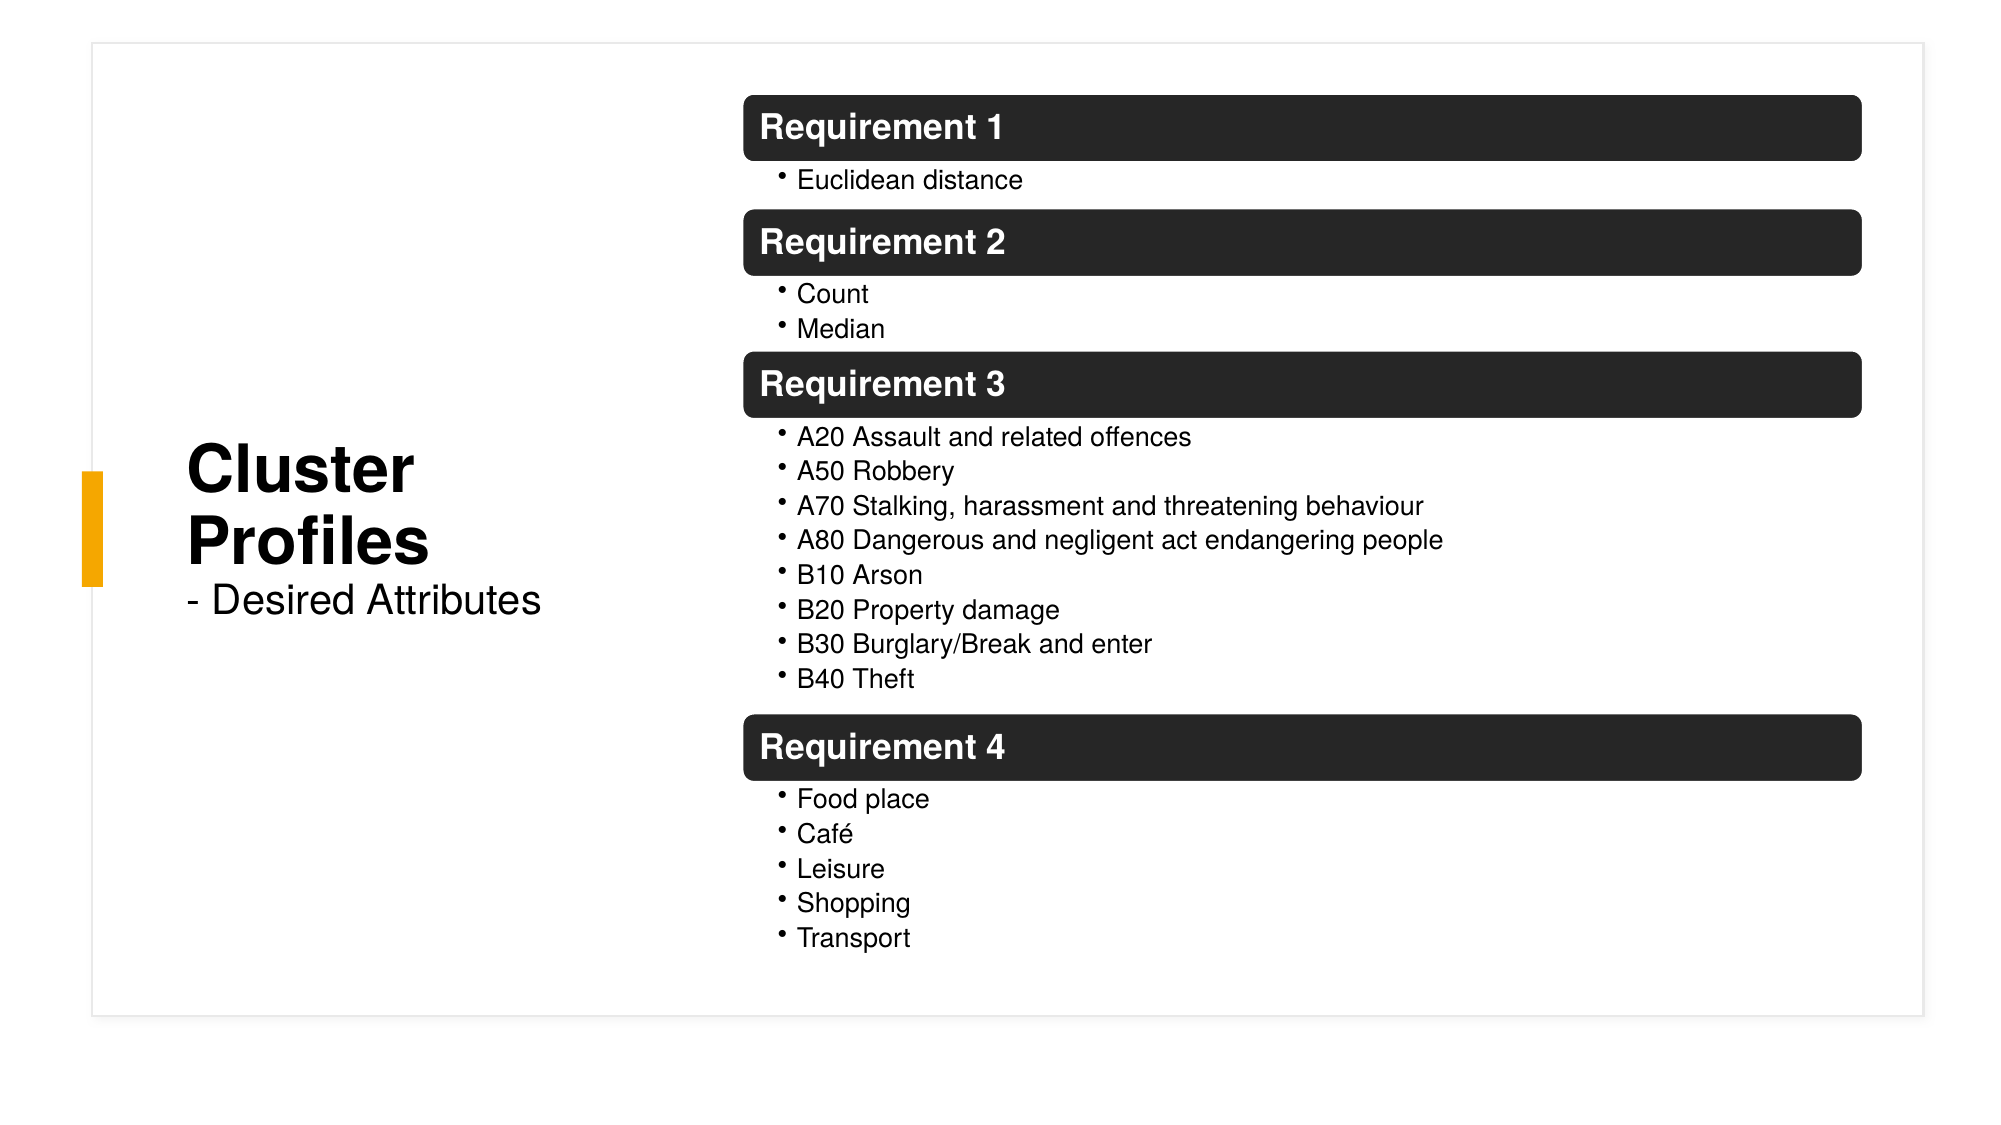

# Cluster Profiles - Desired Attributes
Requirement 1
Euclidean distance
Requirement 2
Count
Median
Requirement 3
A20 Assault and related offences
A50 Robbery
A70 Stalking, harassment and threatening behaviour
A80 Dangerous and negligent act endangering people
B10 Arson
B20 Property damage
B30 Burglary/Break and enter
B40 Theft
Requirement 4
Food place
Café
Leisure
Shopping
Transport